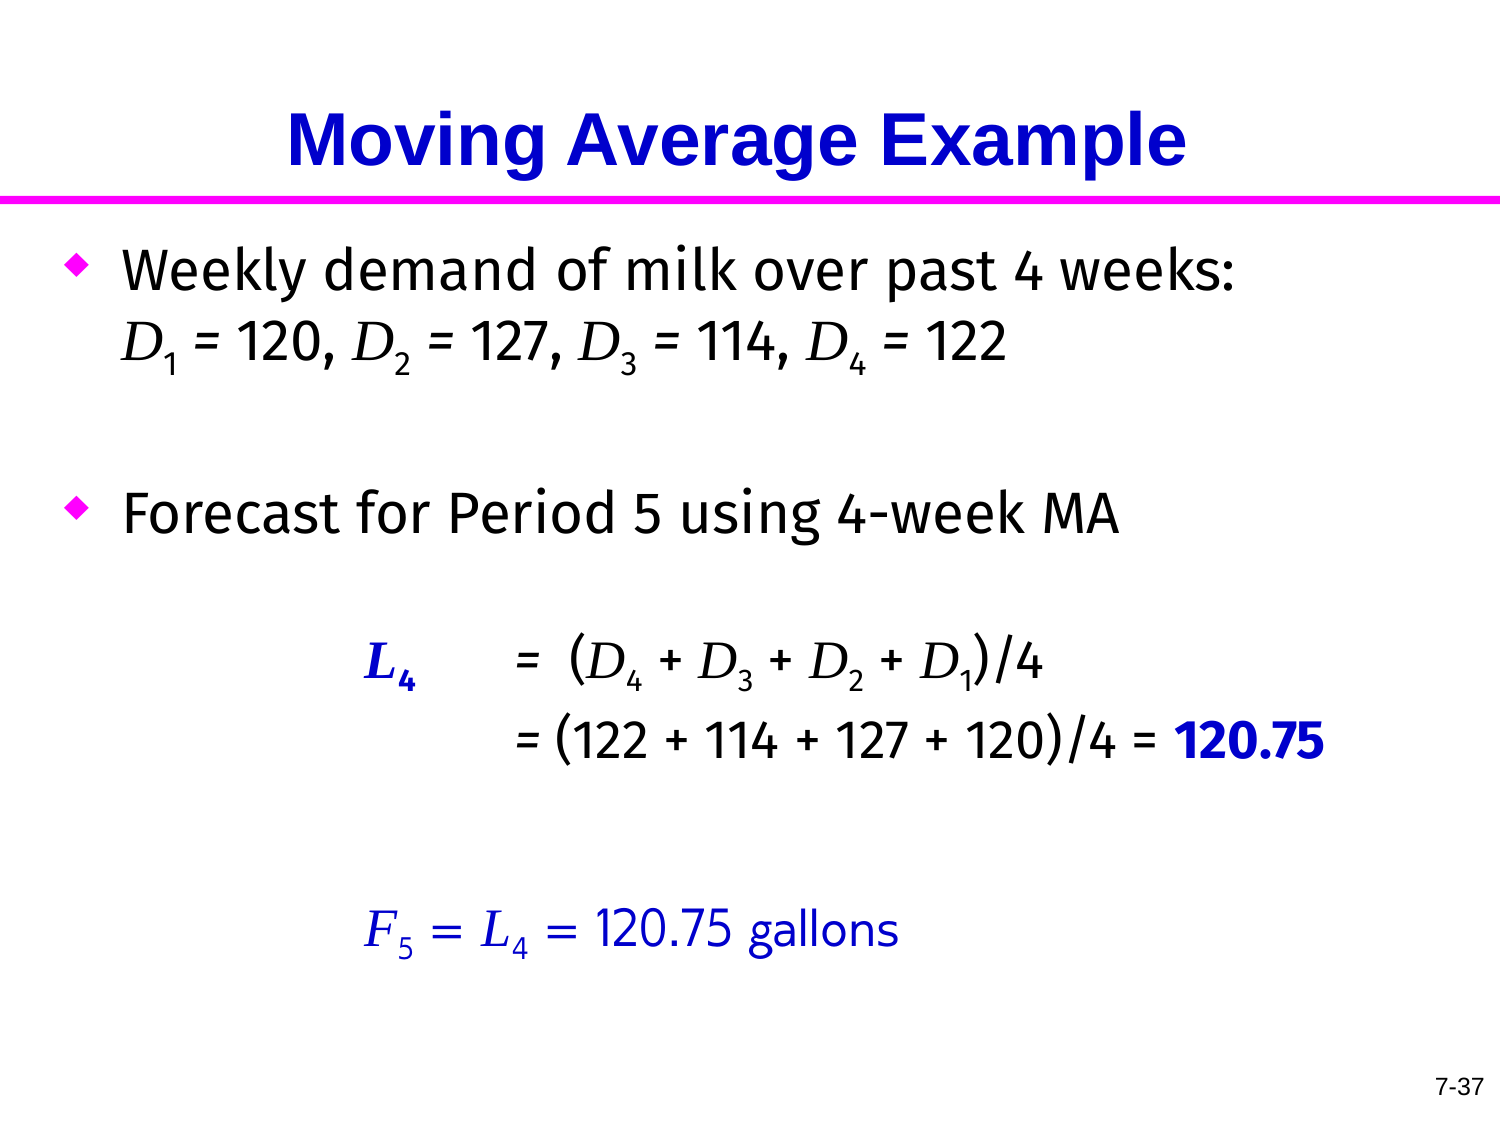

# Moving Average Example
Weekly demand of milk over past 4 weeks:              D1 = 120, D2 = 127, D3 = 114, D4 = 122

Forecast for Period 5 using 4-week MA

		L4	=  (D4 + D3 + D2 + D1)/4
			= (122 + 114 + 127 + 120)/4 = 120.75

		F5 = L4 = 120.75 gallons

7-37